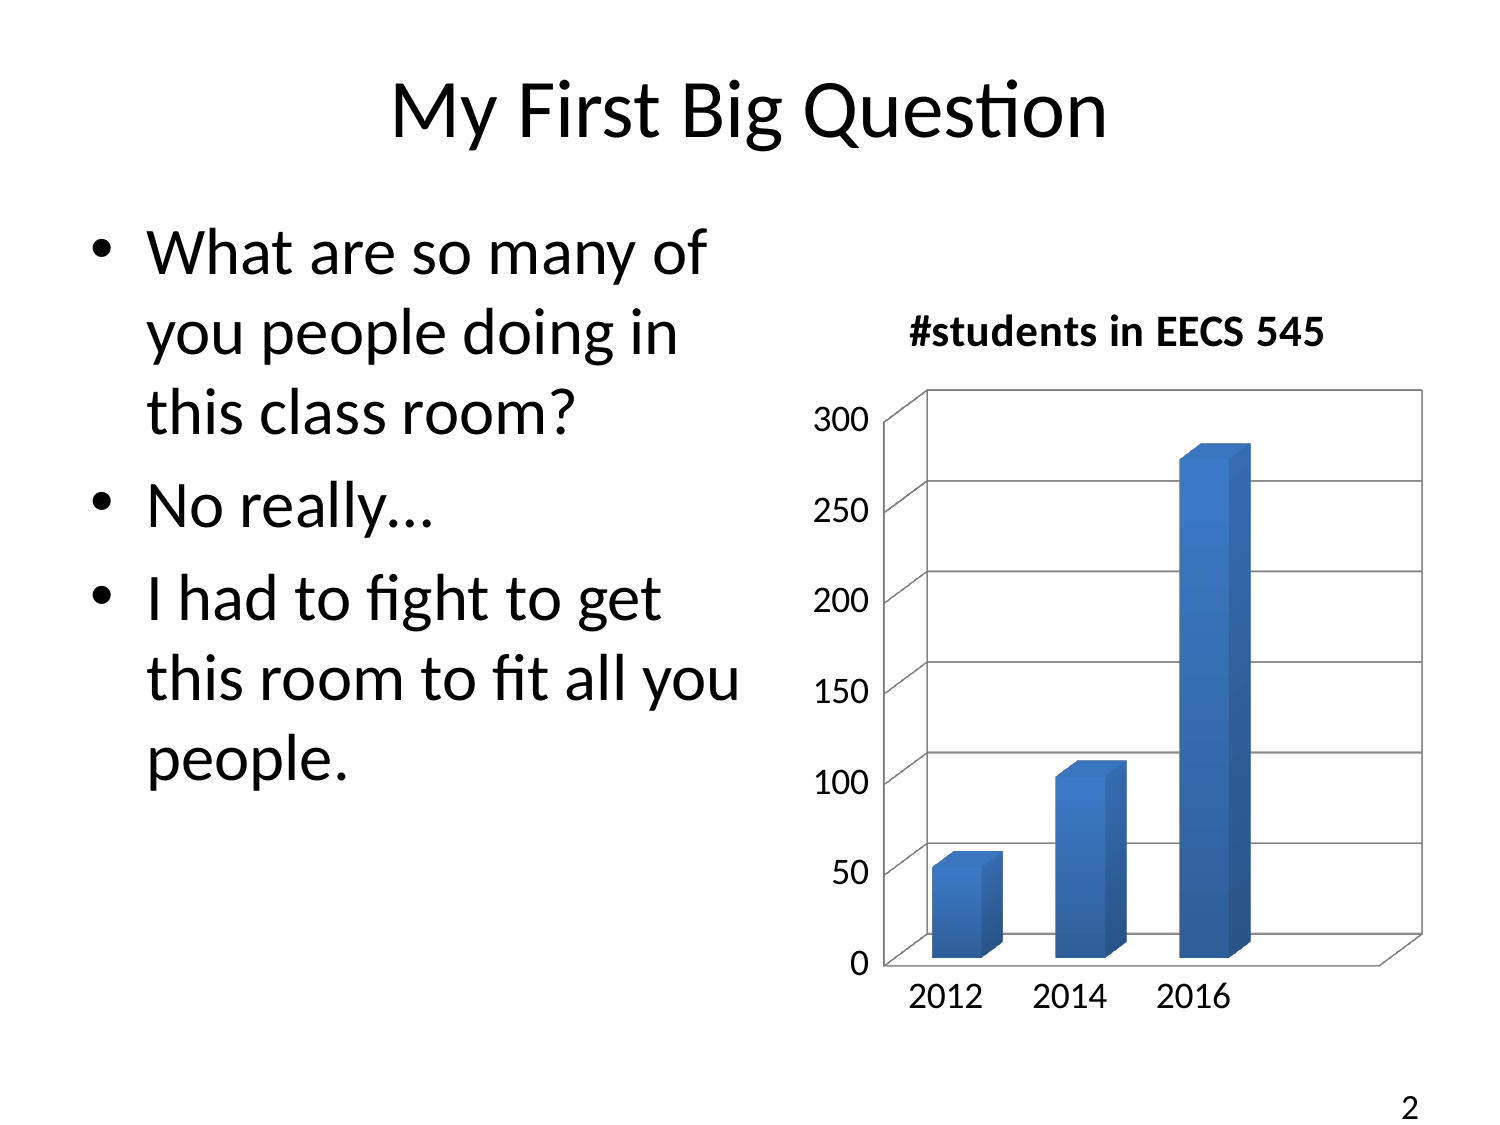

# My First Big Question
What are so many of you people doing in this class room?
No really…
I had to fight to get this room to fit all you people.

[unsupported chart]